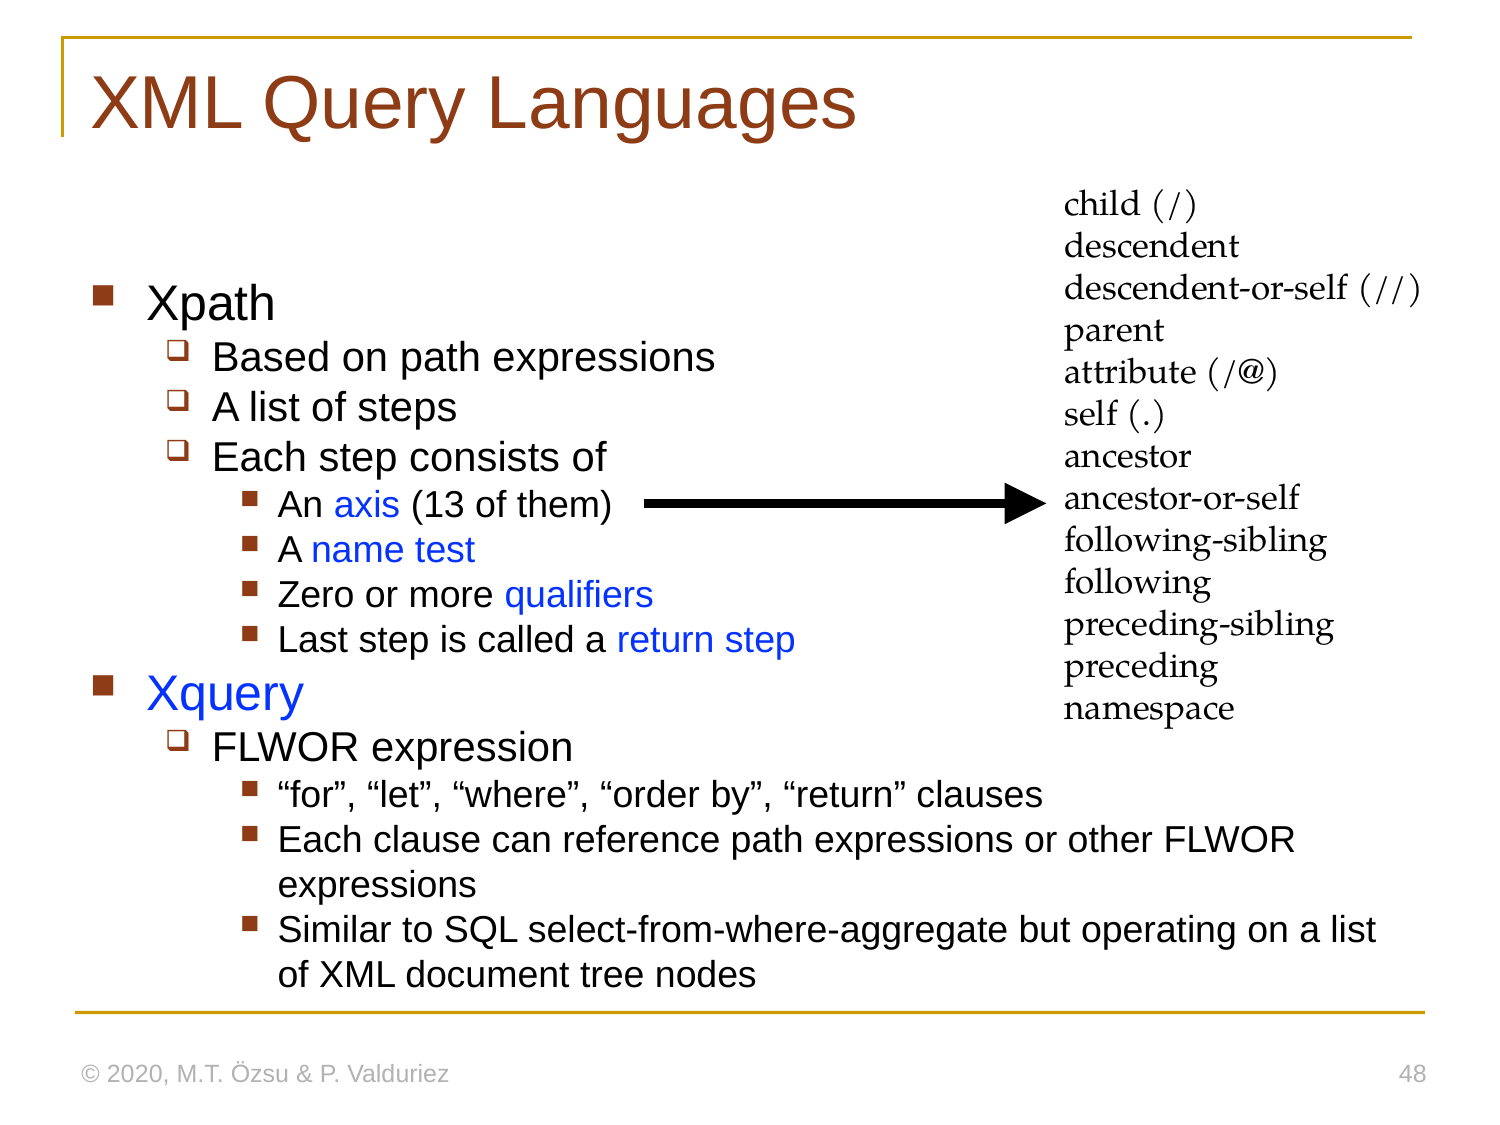

# XML Query Languages
child (/)
descendent
descendent-or-self (//)
parent
attribute (/@)
self (.)
ancestor
ancestor-or-self
following-sibling
following
preceding-sibling
preceding
namespace
Xpath
Based on path expressions
A list of steps
Each step consists of
An axis (13 of them)
A name test
Zero or more qualifiers
Last step is called a return step
Xquery
FLWOR expression
“for”, “let”, “where”, “order by”, “return” clauses
Each clause can reference path expressions or other FLWOR expressions
Similar to SQL select-from-where-aggregate but operating on a list of XML document tree nodes

© 2020, M.T. Özsu & P. Valduriez
48